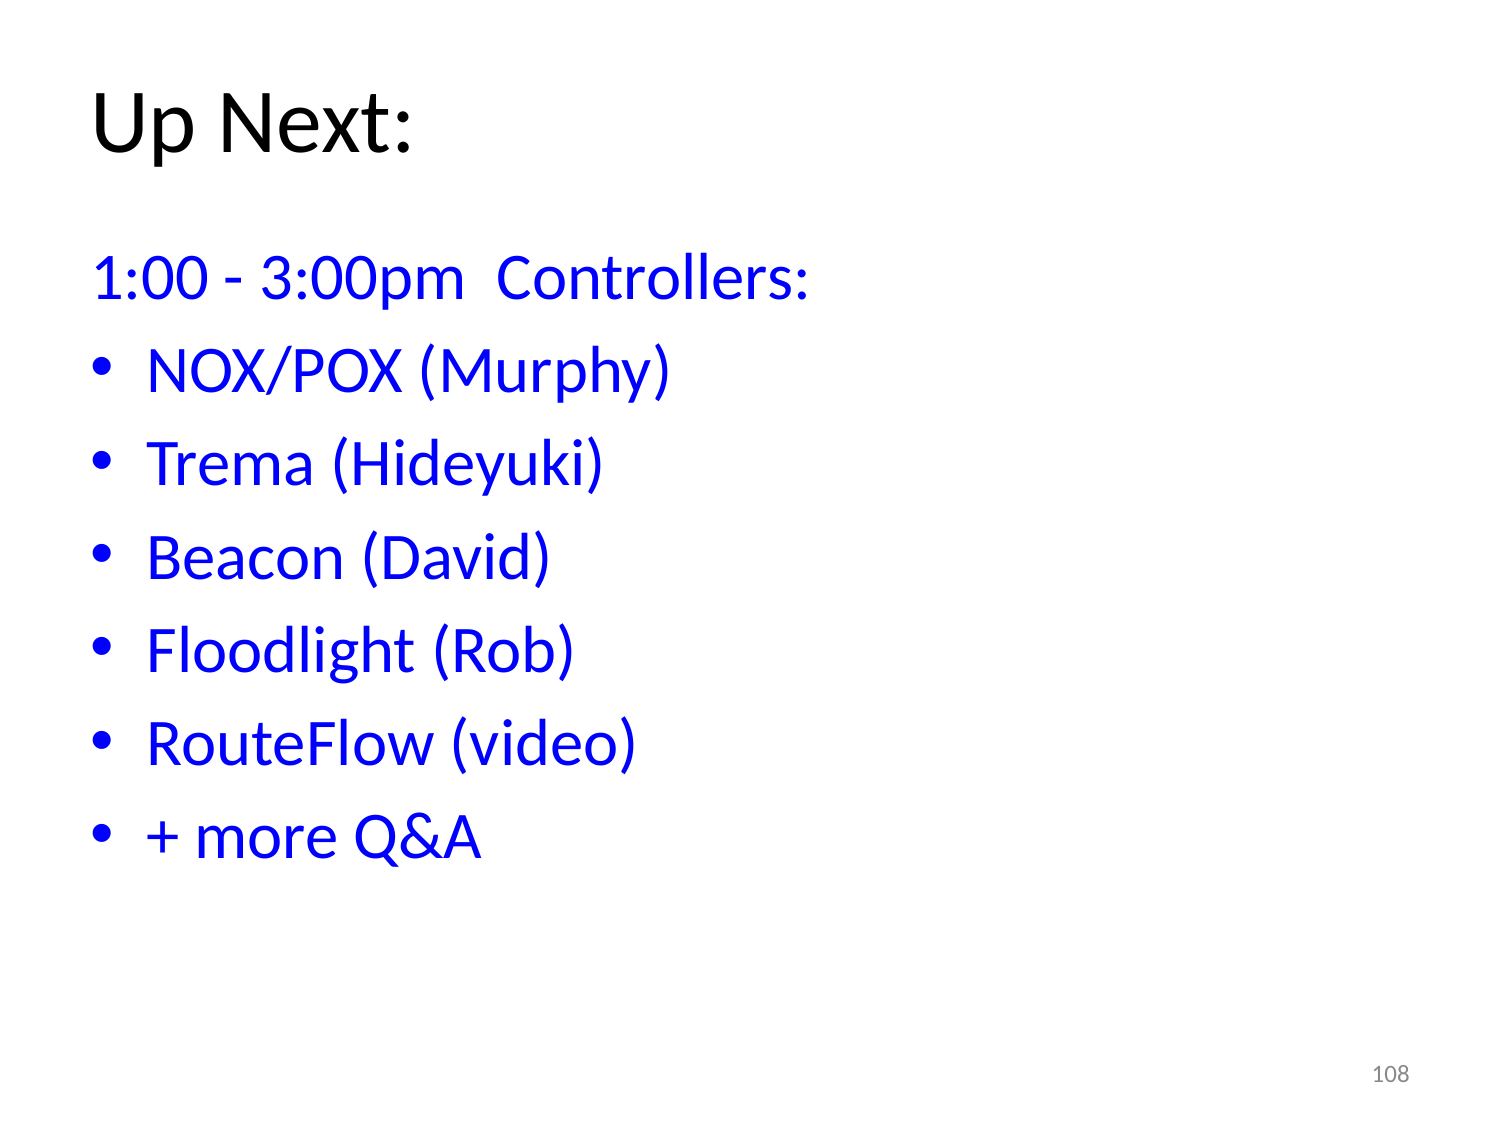

# Up Next:
1:00 - 3:00pm  Controllers:
NOX/POX (Murphy)
Trema (Hideyuki)
Beacon (David)
Floodlight (Rob)
RouteFlow (video)
+ more Q&A
108